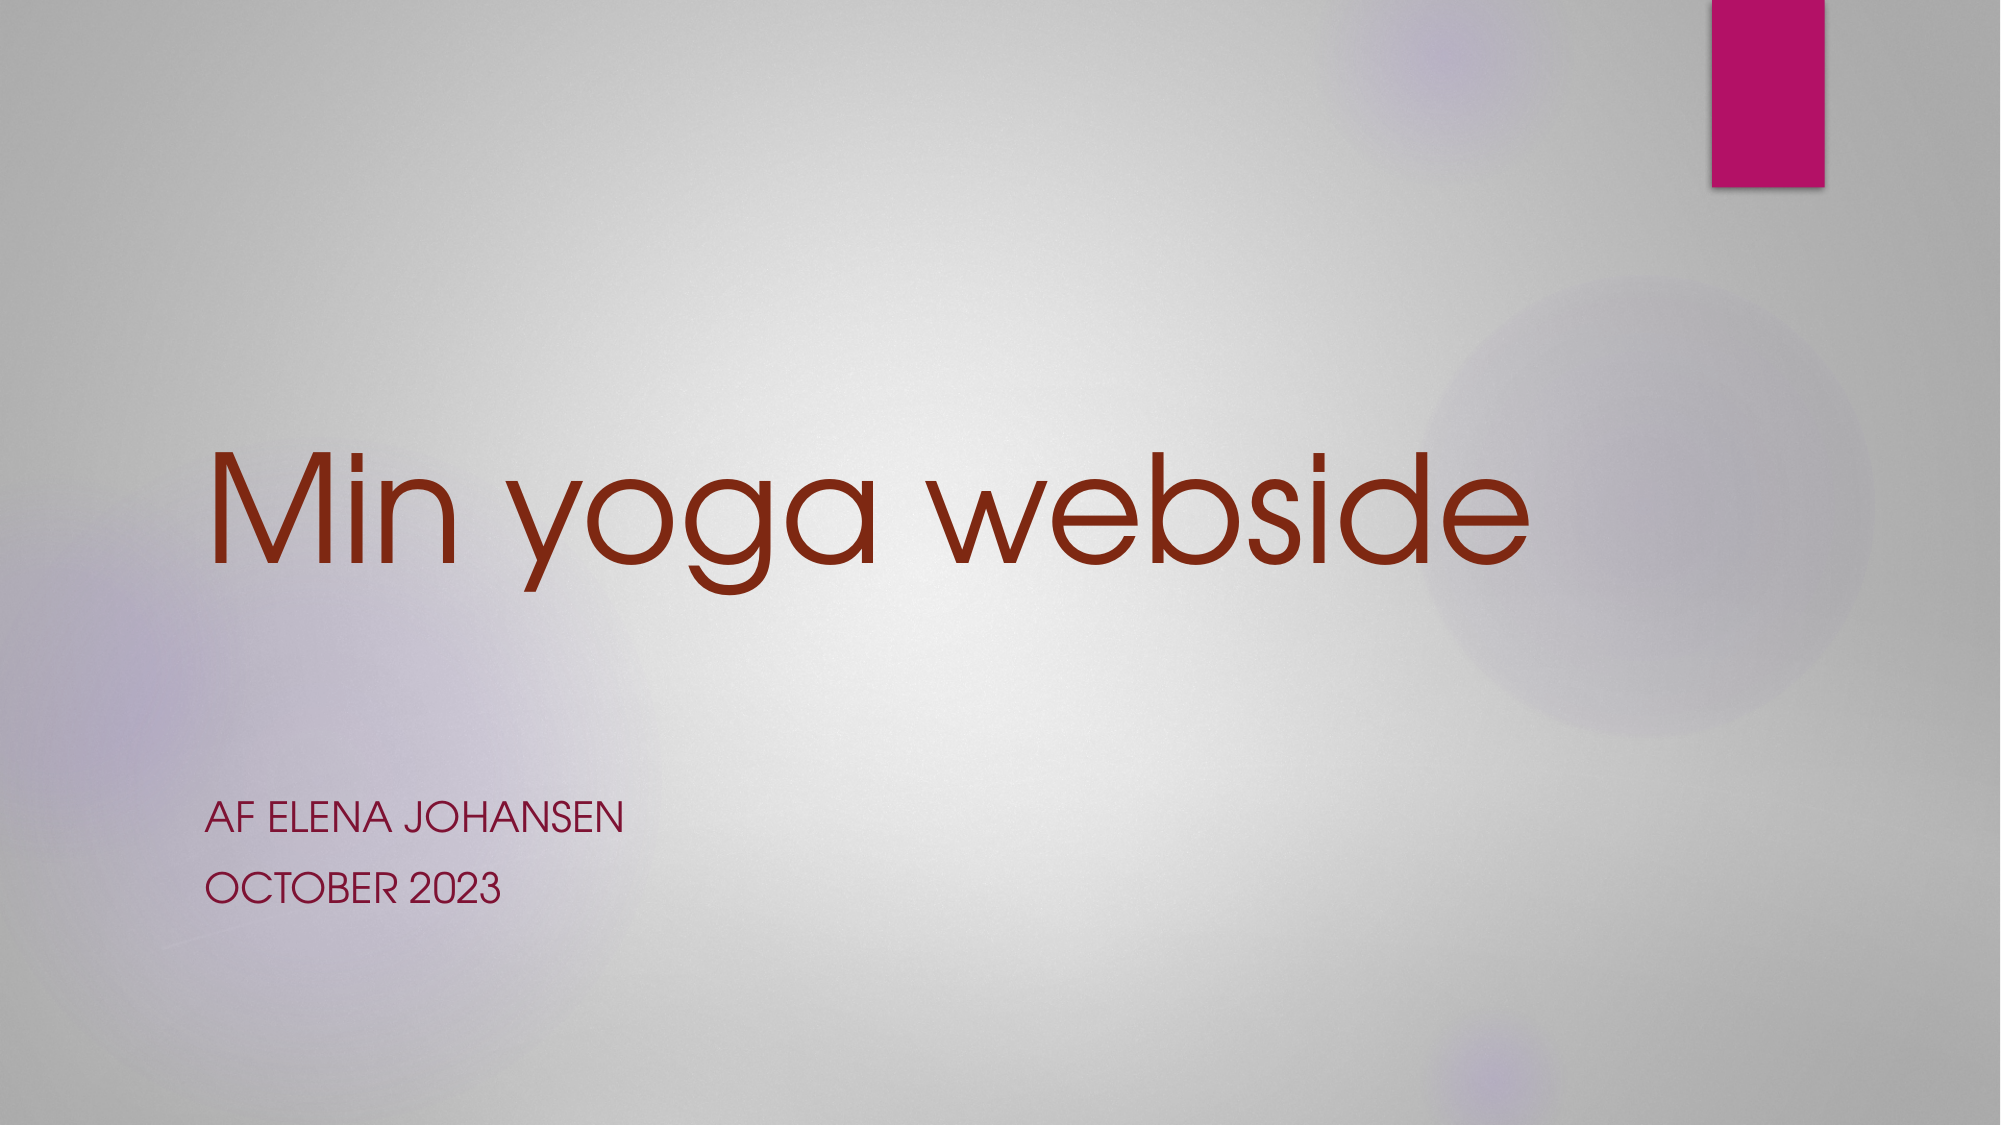

# Min yoga webside
Af elena Johansen
October 2023